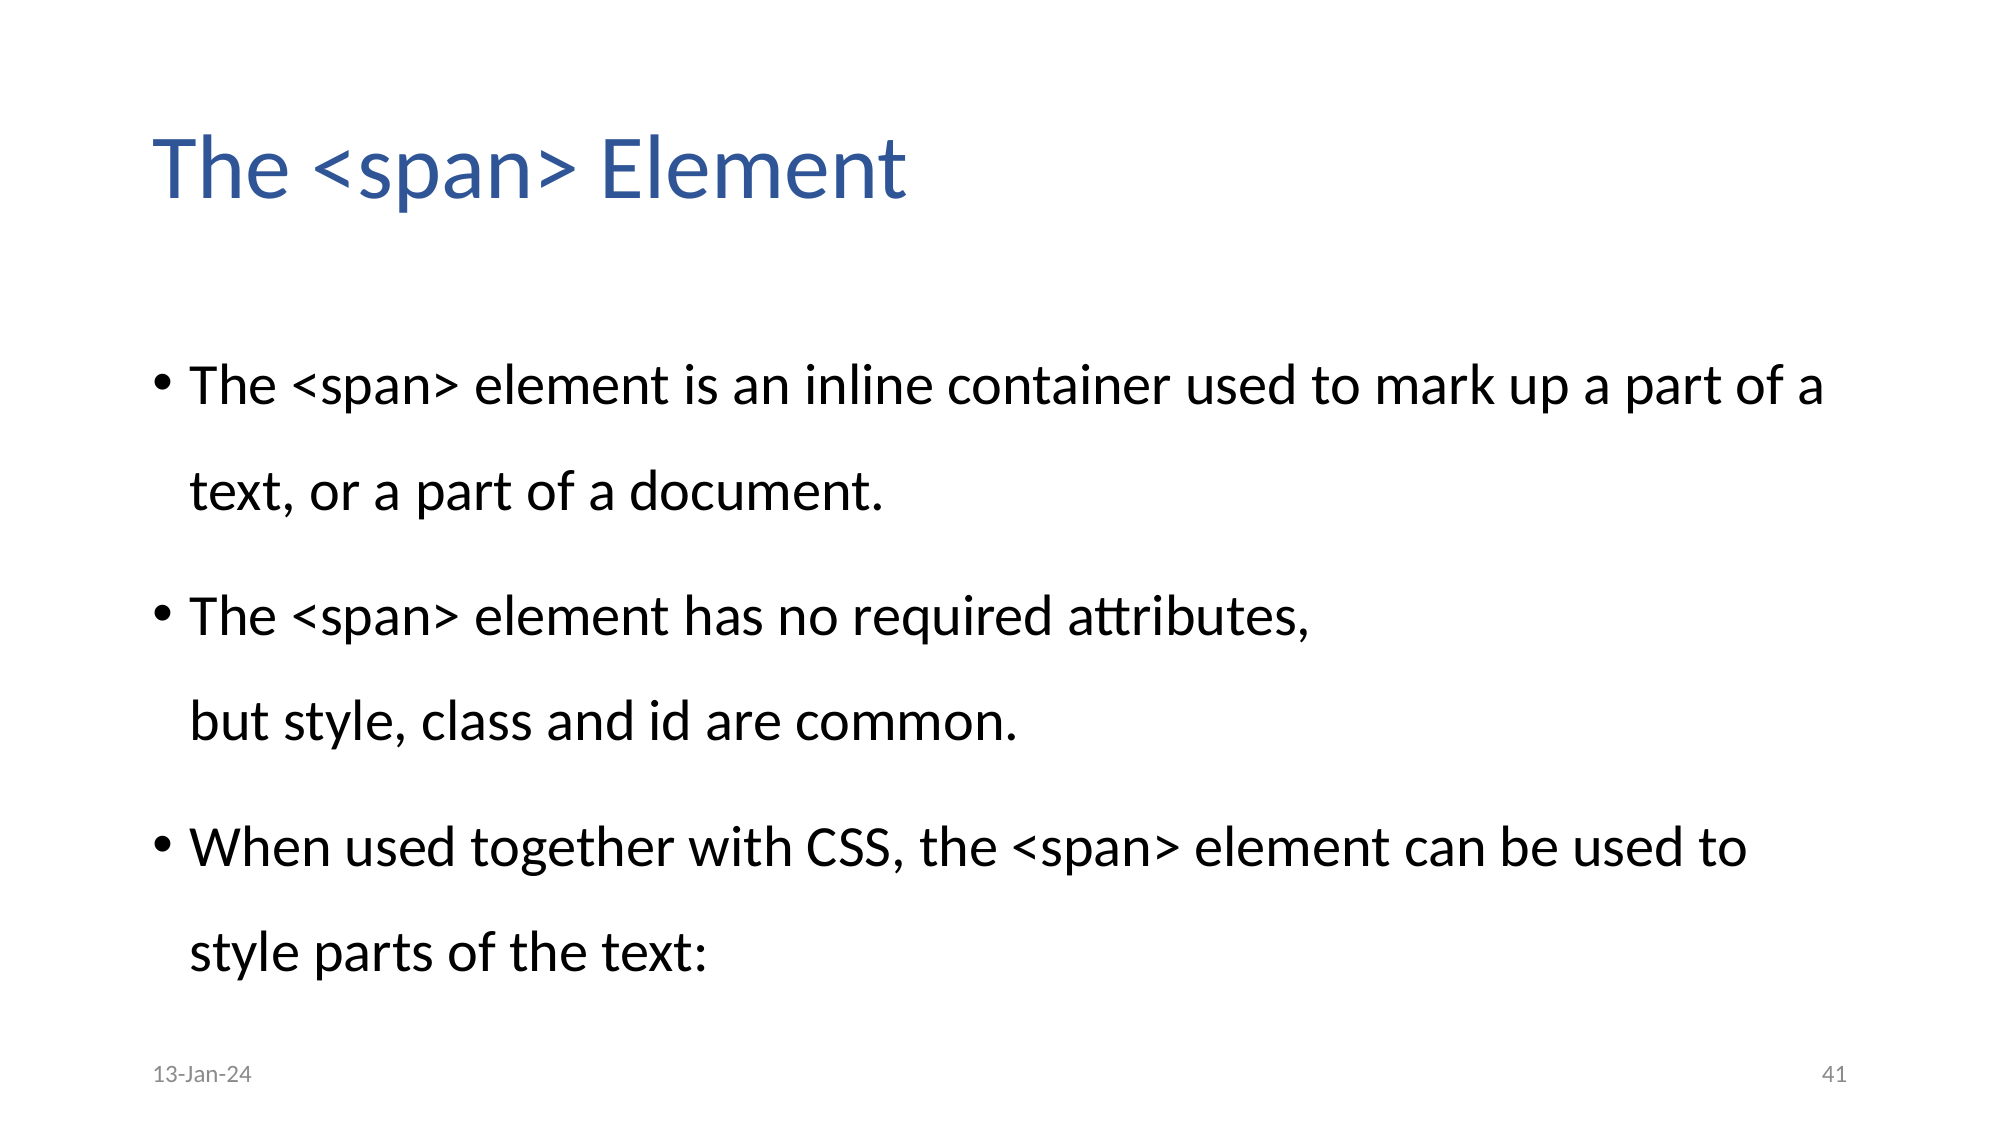

# The <span> Element
The <span> element is an inline container used to mark up a part of a text, or a part of a document.
The <span> element has no required attributes, but style, class and id are common.
When used together with CSS, the <span> element can be used to style parts of the text:
13-Jan-24
41